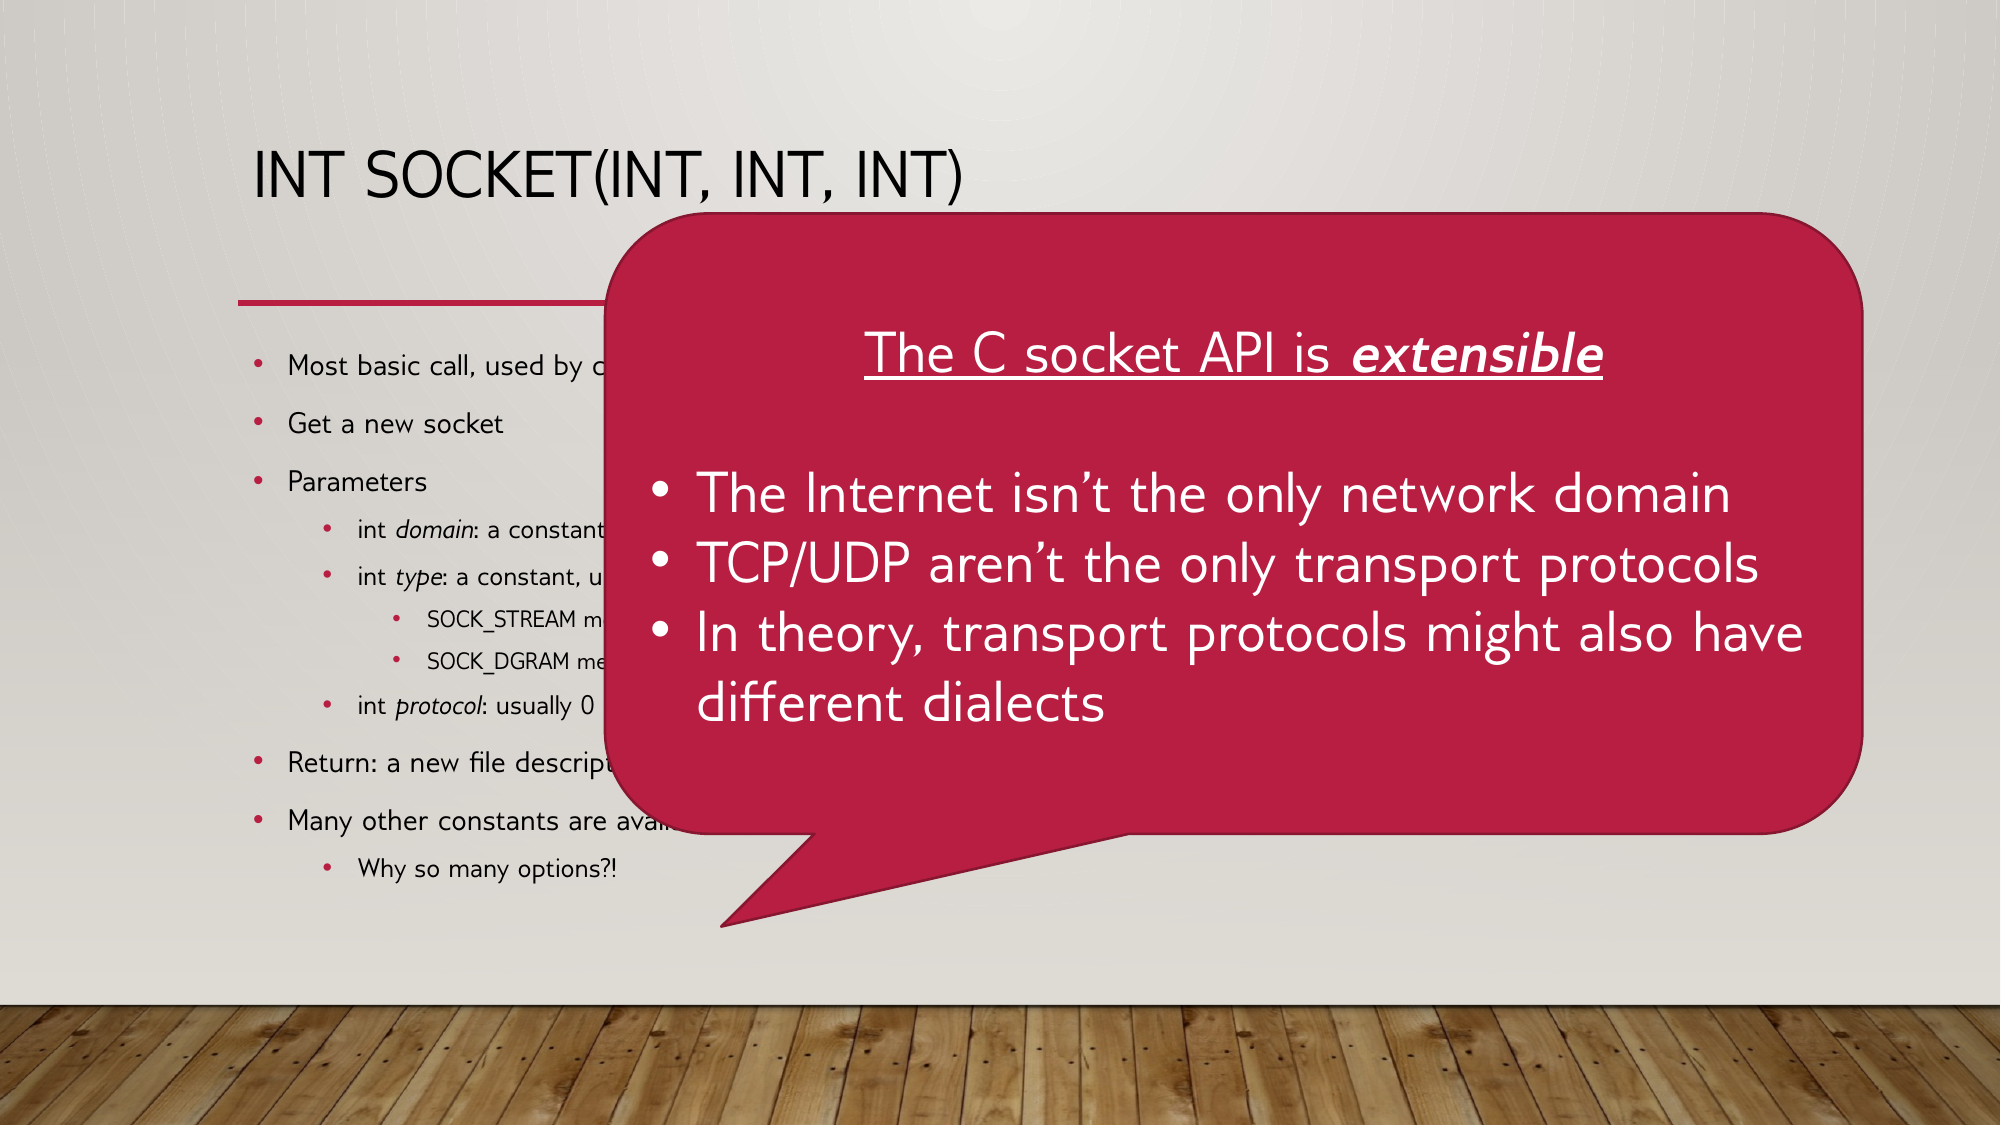

# int socket(int, int, int)
The C socket API is extensible

The Internet isn’t the only network domain
TCP/UDP aren’t the only transport protocols
In theory, transport protocols might also have different dialects
Most basic call, used by clients and servers
Get a new socket
Parameters
int domain: a constant, usually PF_INET
int type: a constant, usually SOCK_STREAM or SOCK_DGRAM
SOCK_STREAM means TCP
SOCK_DGRAM means UDP
int protocol: usually 0 (zero)
Return: a new file descriptor, or -1 for an error
Many other constants are available
Why so many options?!